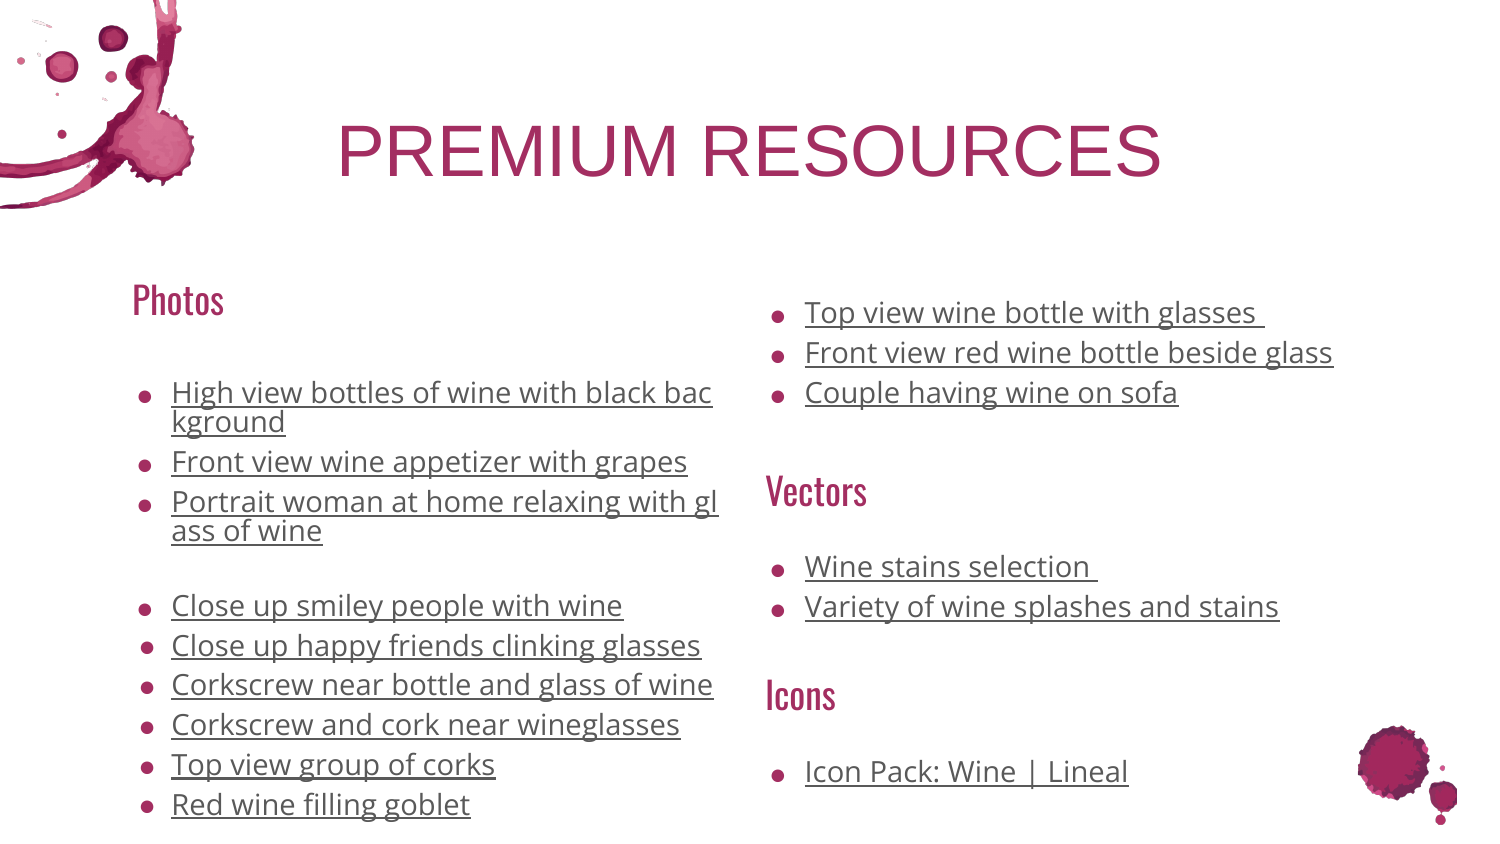

# PREMIUM RESOURCES
Photos

High view bottles of wine with black background
Front view wine appetizer with grapes
Portrait woman at home relaxing with glass of wine
Close up smiley people with wine
Close up happy friends clinking glasses
Corkscrew near bottle and glass of wine
Corkscrew and cork near wineglasses
Top view group of corks
Red wine filling goblet
Top view wine bottle with glasses
Front view red wine bottle beside glass
Couple having wine on sofa

Vectors

Wine stains selection
Variety of wine splashes and stains

Icons

Icon Pack: Wine | Lineal